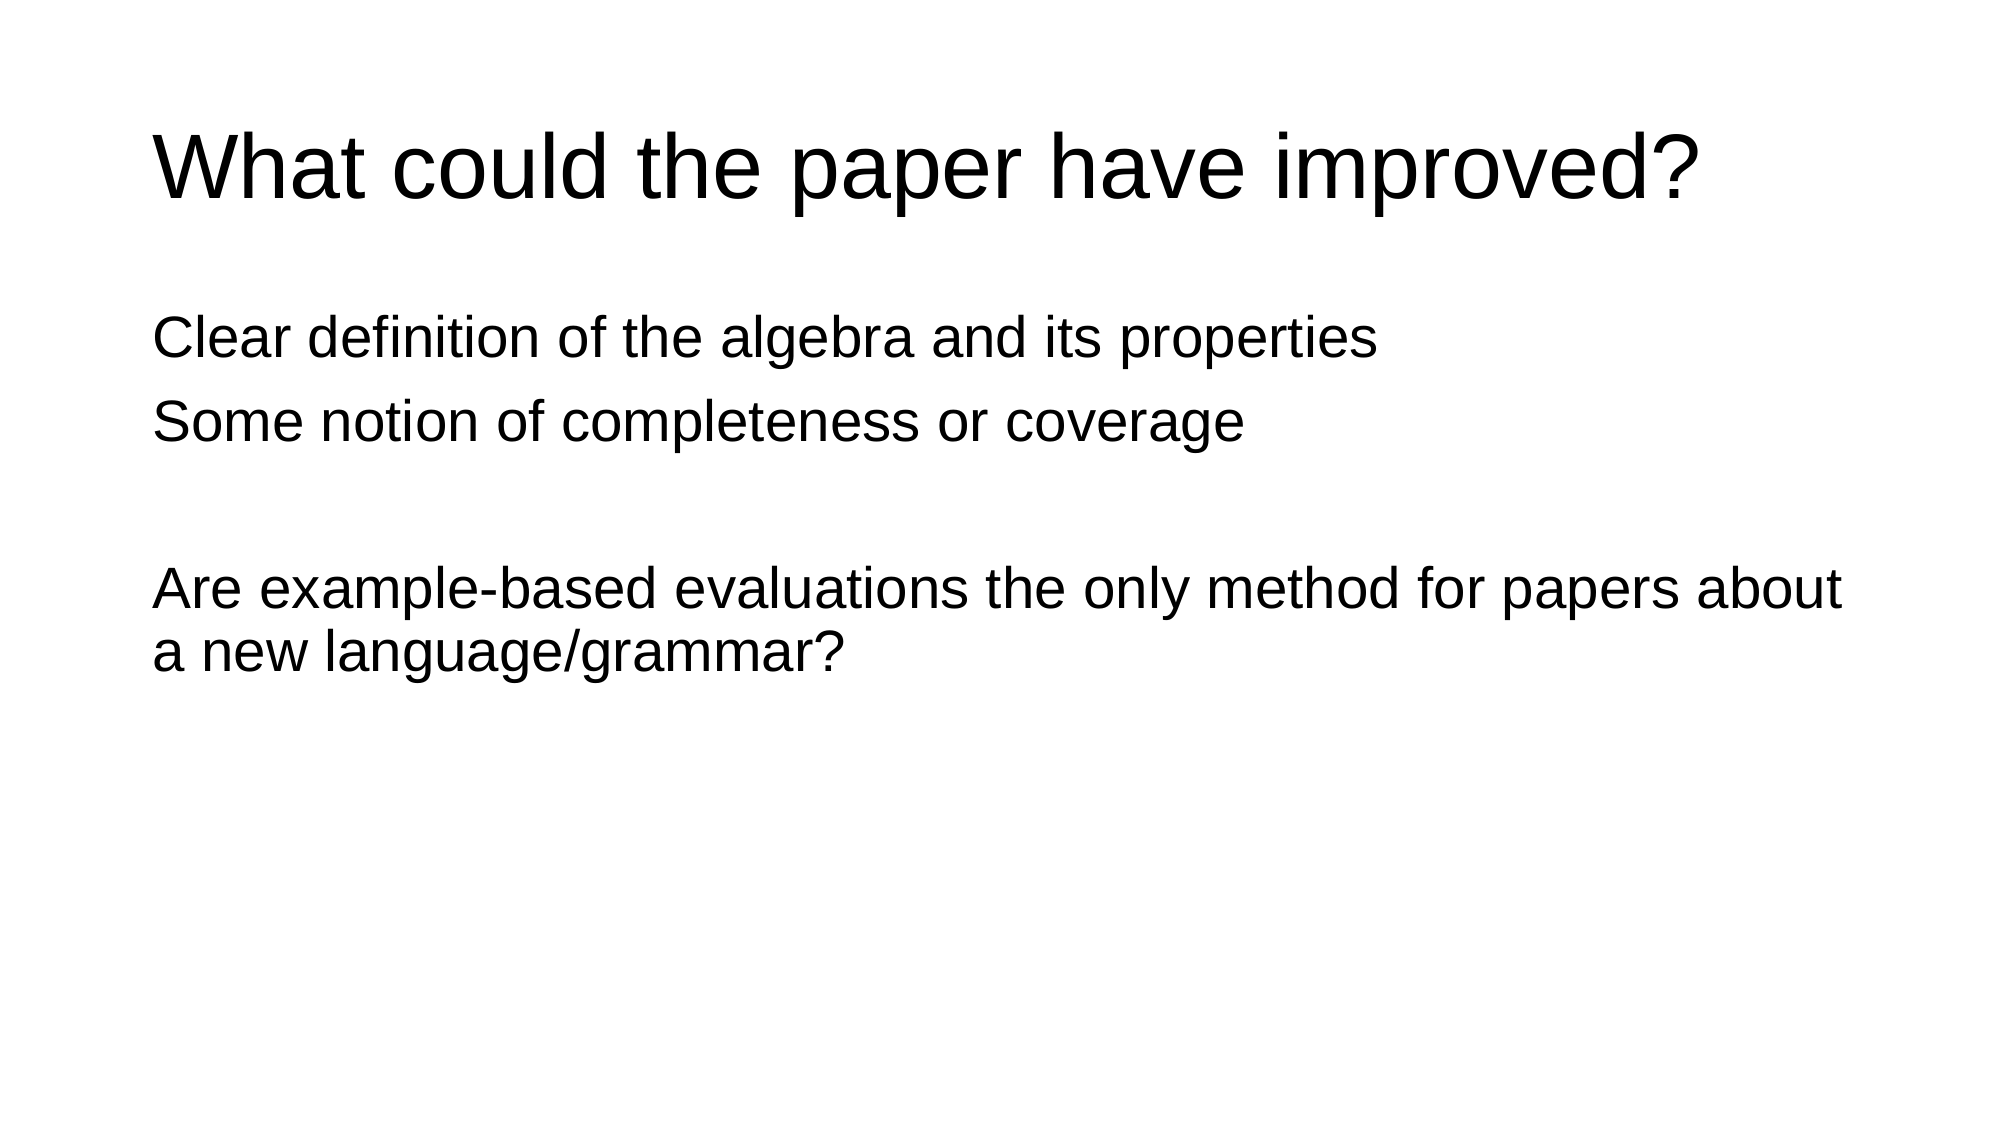

# What could the paper have improved?
Clear definition of the algebra and its properties
Some notion of completeness or coverage

Are example-based evaluations the only method for papers about a new language/grammar?